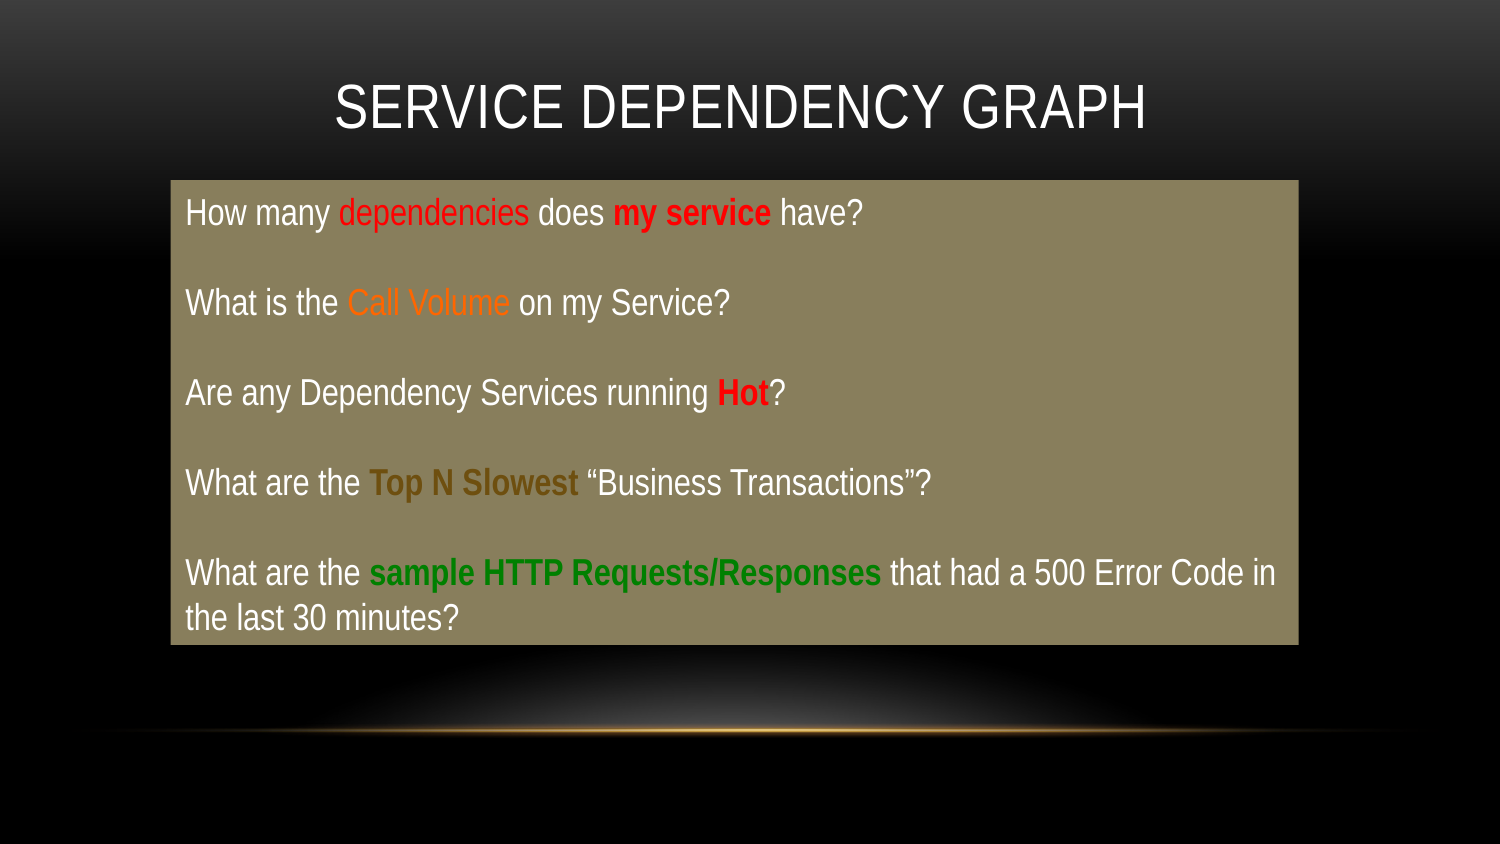

# Service Dependency Graph
How many dependencies does my service have?

What is the Call Volume on my Service?

Are any Dependency Services running Hot?

What are the Top N Slowest “Business Transactions”?

What are the sample HTTP Requests/Responses that had a 500 Error Code in the last 30 minutes?